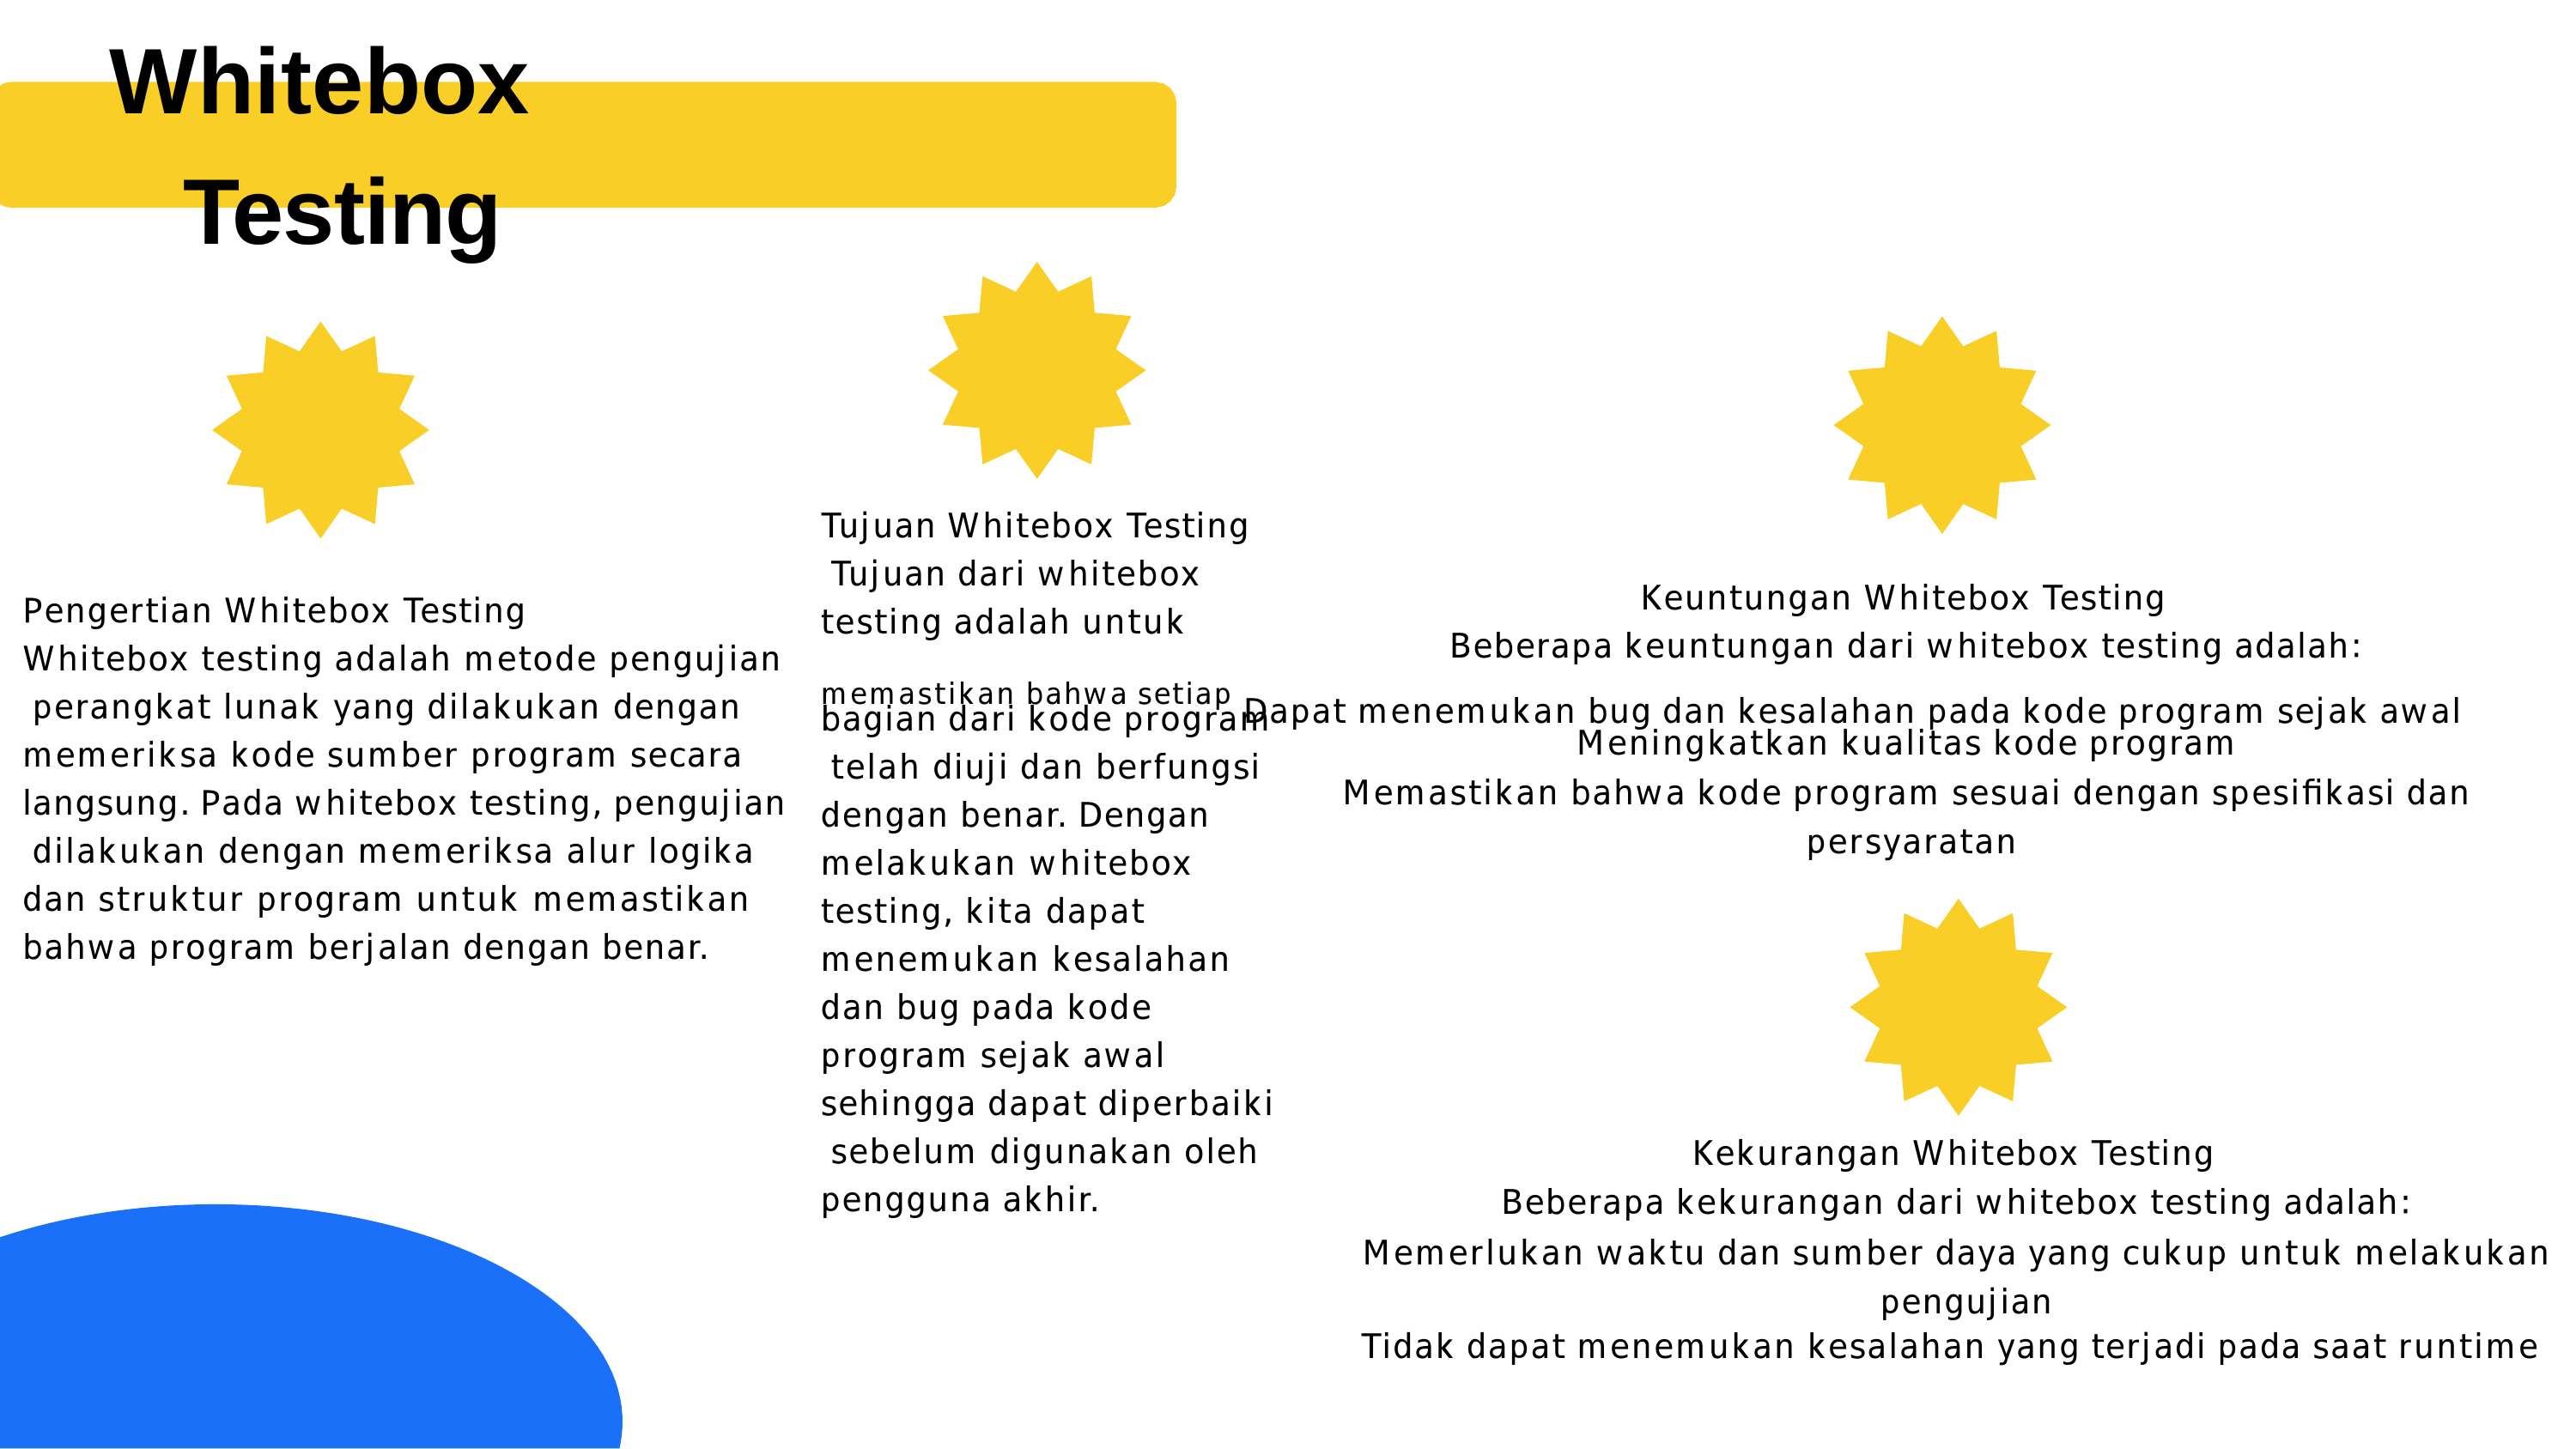

# Whitebox  Testing

Tujuan Whitebox Testing  Tujuan dari whitebox  testing adalah untuk
Keuntungan Whitebox Testing
Pengertian Whitebox Testing
Whitebox testing adalah metode pengujian  perangkat lunak yang dilakukan dengan  memeriksa kode sumber program secara  langsung. Pada whitebox testing, pengujian  dilakukan dengan memeriksa alur logika  dan struktur program untuk memastikan  bahwa program berjalan dengan benar.
Beberapa keuntungan dari whitebox testing adalah:
memastikan bahwa setiap Dapat menemukan bug dan kesalahan pada kode program sejak awal
bagian dari kode program  telah diuji dan berfungsi  dengan benar. Dengan  melakukan whitebox  testing, kita dapat  menemukan kesalahan  dan bug pada kode  program sejak awal  sehingga dapat diperbaiki  sebelum digunakan oleh  pengguna akhir.
Meningkatkan kualitas kode program
Memastikan bahwa kode program sesuai dengan spesifikasi dan  persyaratan

Kekurangan Whitebox Testing
Beberapa kekurangan dari whitebox testing adalah:
Memerlukan waktu dan sumber daya yang cukup untuk melakukan  pengujian
Tidak dapat menemukan kesalahan yang terjadi pada saat runtime